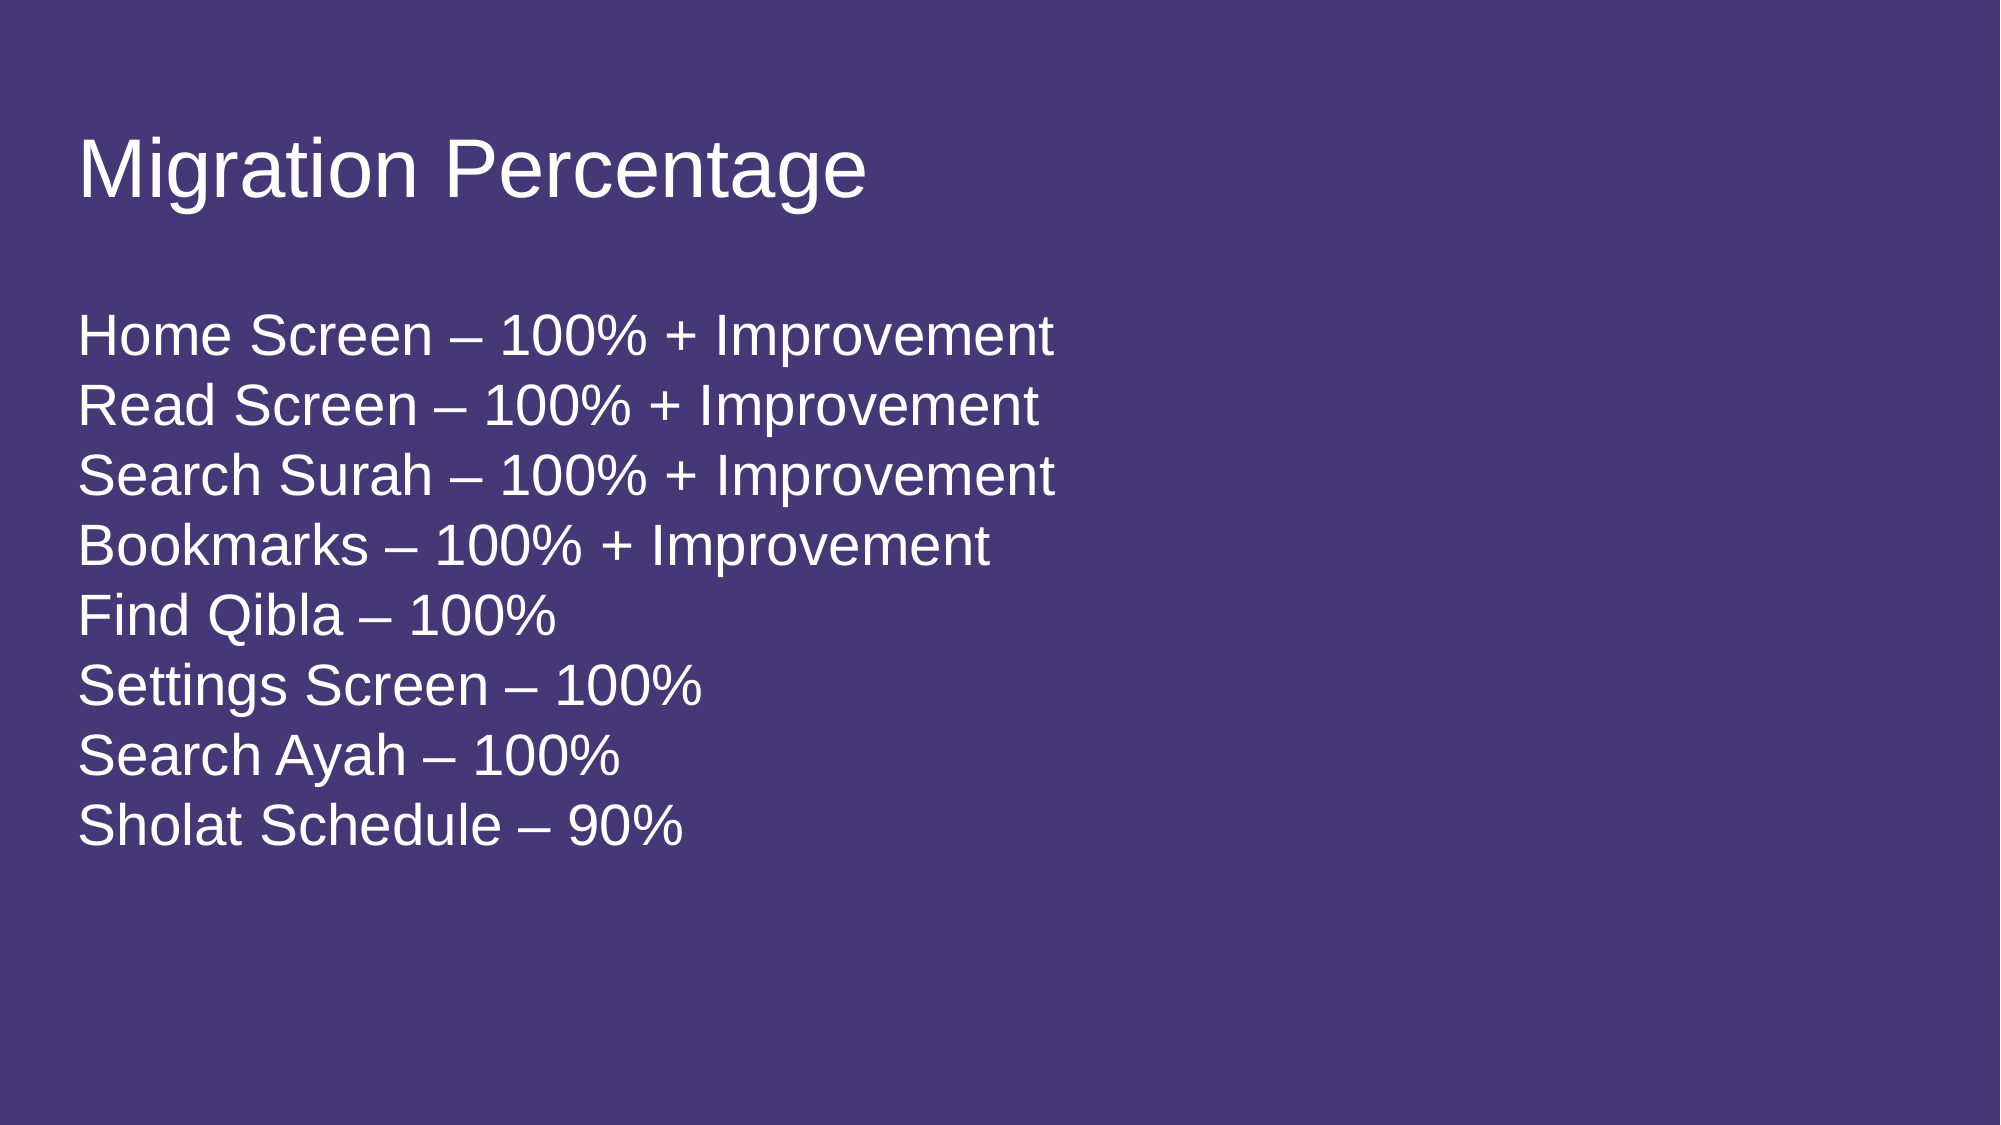

Migration Percentage
Home Screen – 100% + Improvement
Read Screen – 100% + Improvement
Search Surah – 100% + Improvement
Bookmarks – 100% + Improvement
Find Qibla – 100%
Settings Screen – 100%
Search Ayah – 100%
Sholat Schedule – 90%